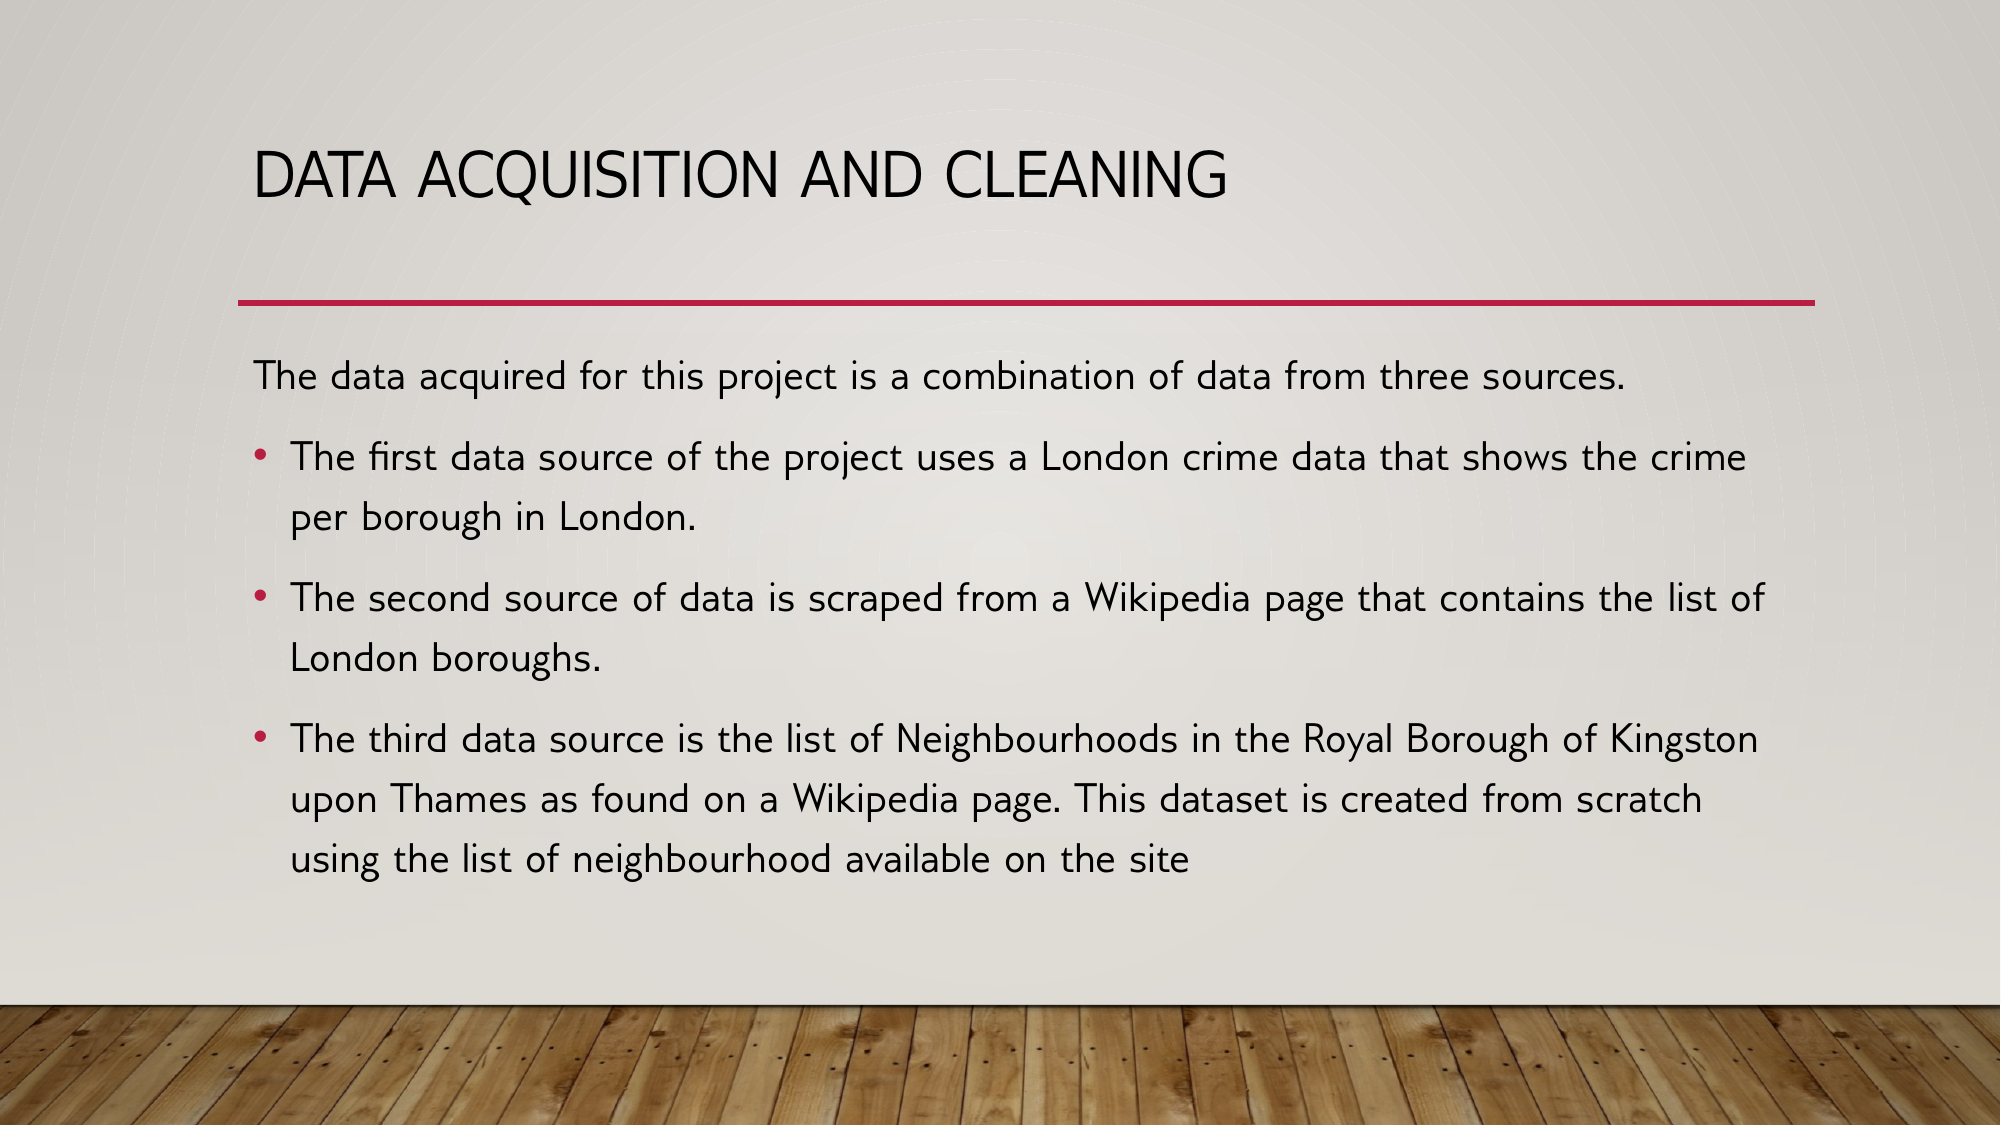

# Data Acquisition and Cleaning
The data acquired for this project is a combination of data from three sources.
The first data source of the project uses a ​London crime data​ that shows the crime per borough in London.
The second source of data is scraped from a Wikipedia page that contains the ​list of London boroughs​.
The third data source is the ​list of Neighbourhoods in the Royal Borough of Kingston upon Thames​ as found on a Wikipedia page. This dataset is created from scratch using the list of neighbourhood available on the site